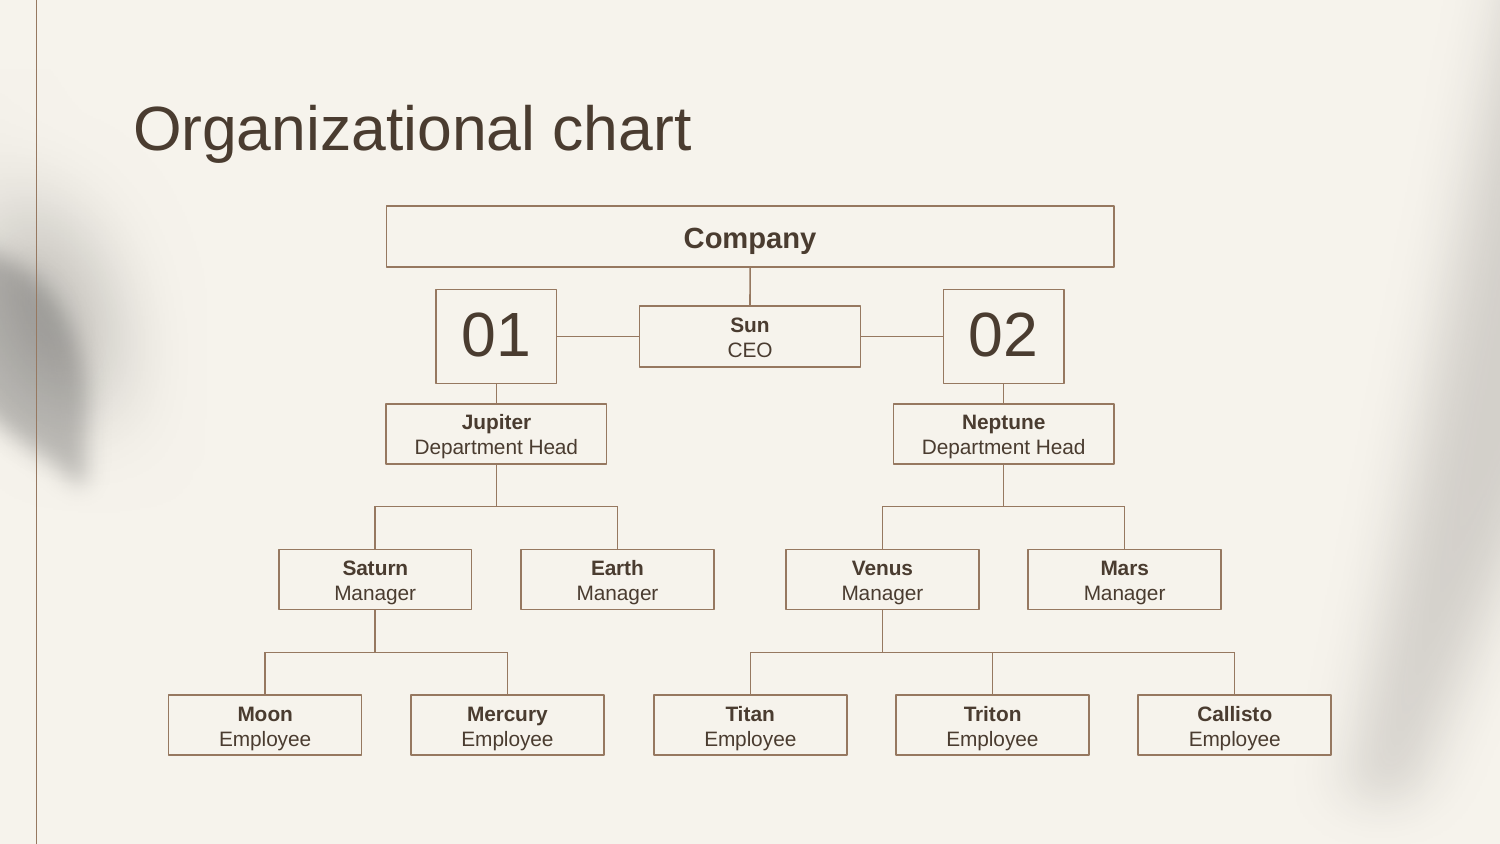

# Organizational chart
Company
01
02
Sun
CEO
Jupiter
Department Head
Neptune
Department Head
Saturn
Manager
Earth
Manager
Venus
Manager
Mars
Manager
Moon
Employee
Mercury
Employee
Titan
Employee
Triton
Employee
Callisto
Employee